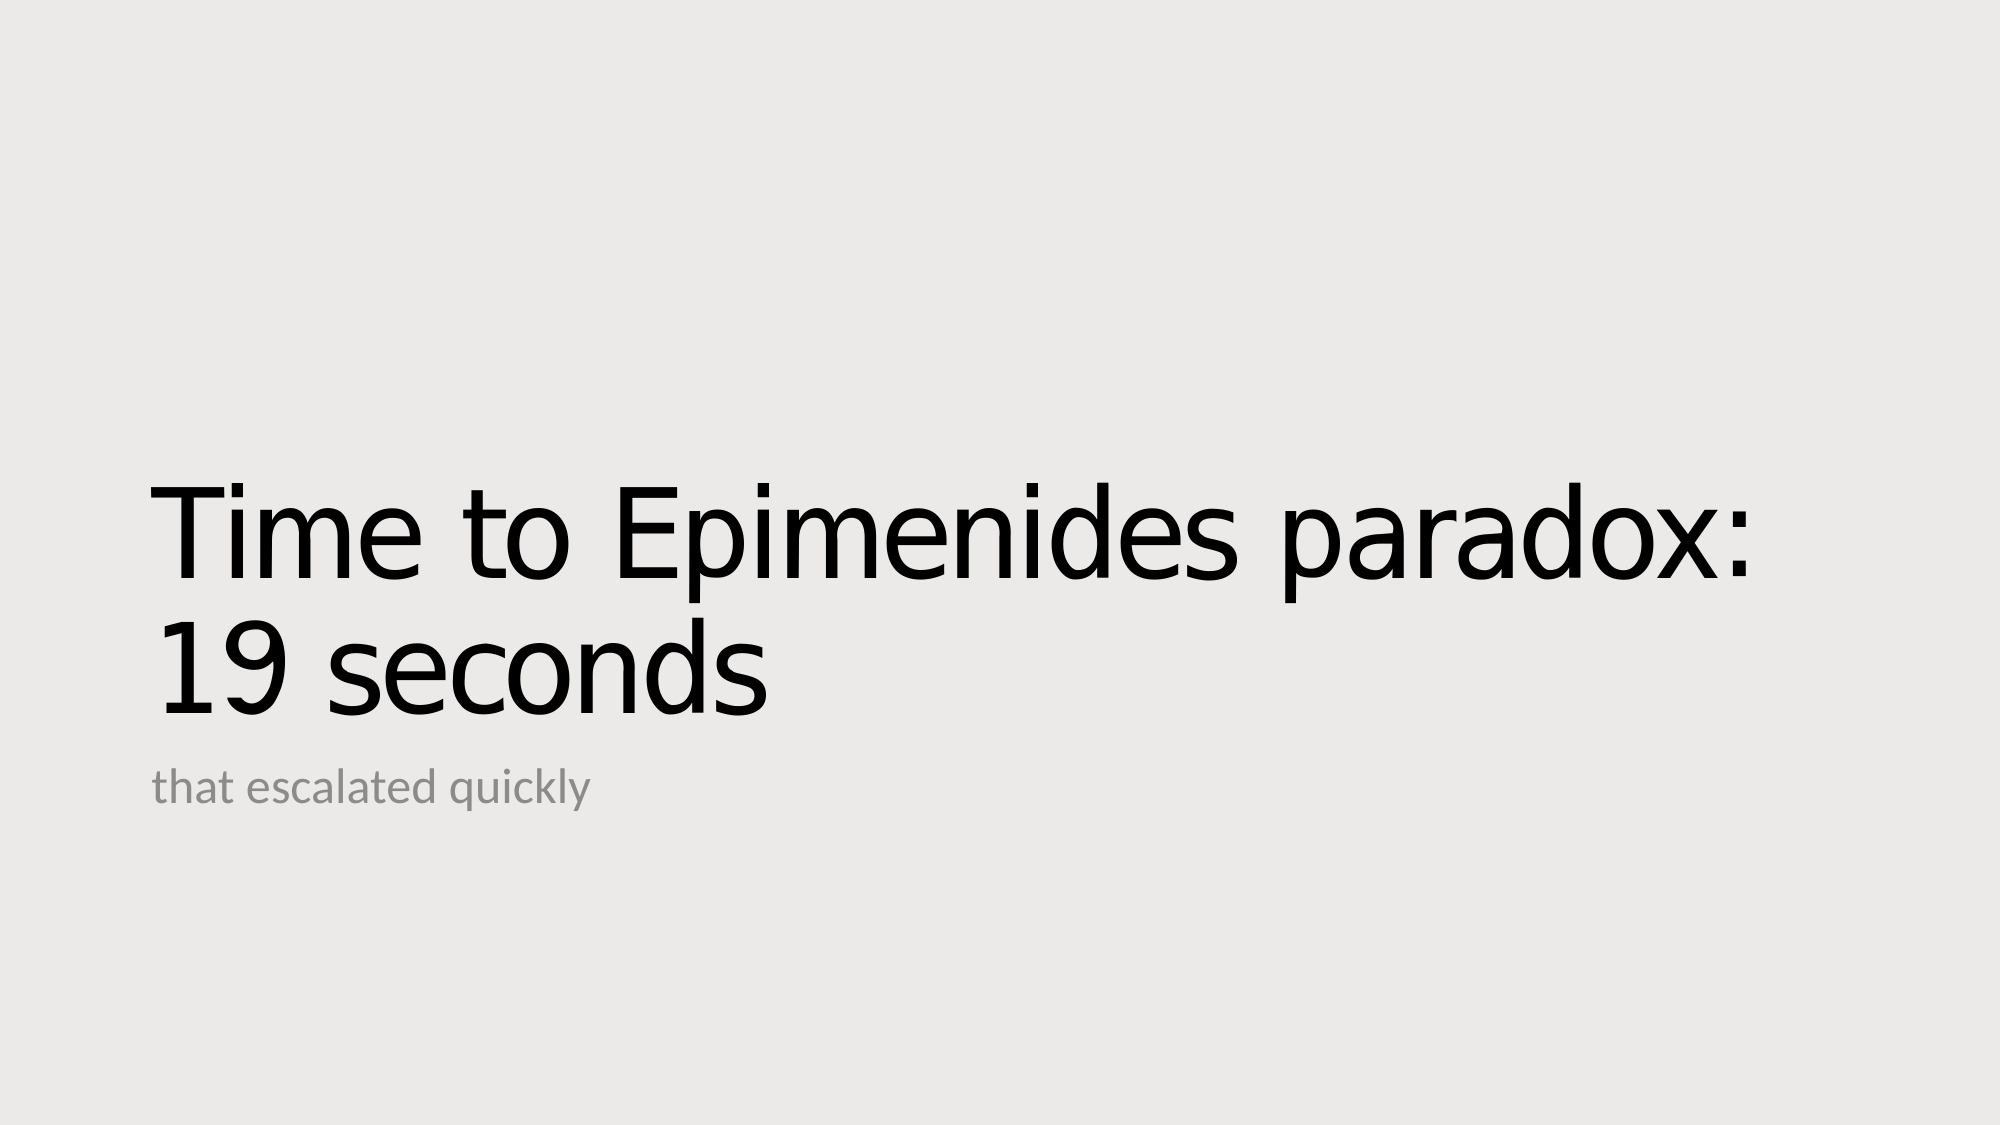

# Time to Epimenides paradox: 19 seconds
that escalated quickly